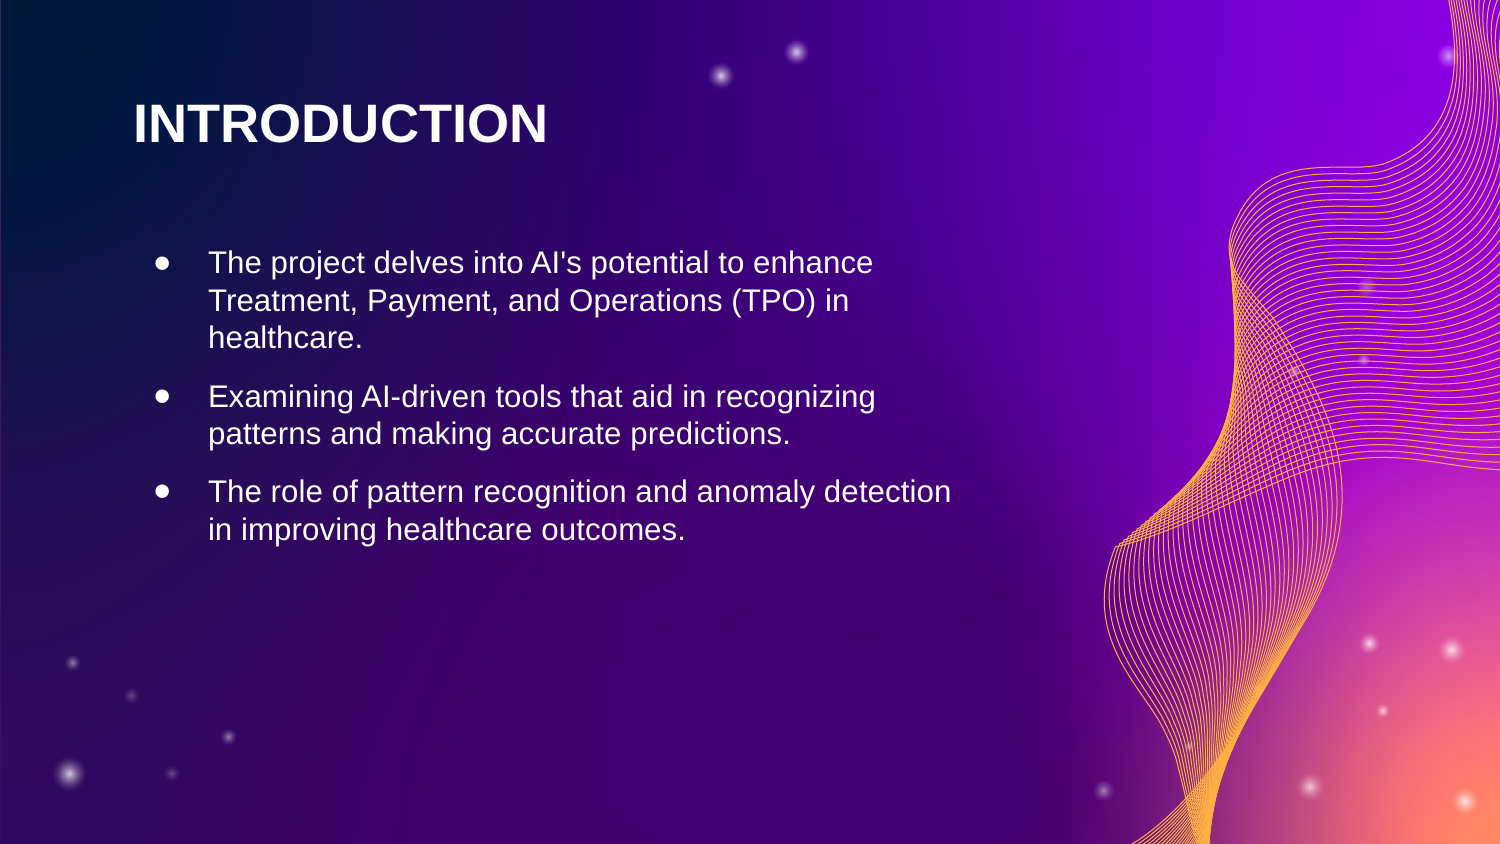

# INTRODUCTION

The project delves into AI's potential to enhance Treatment, Payment, and Operations (TPO) in healthcare.
Examining AI-driven tools that aid in recognizing patterns and making accurate predictions.
The role of pattern recognition and anomaly detection in improving healthcare outcomes.